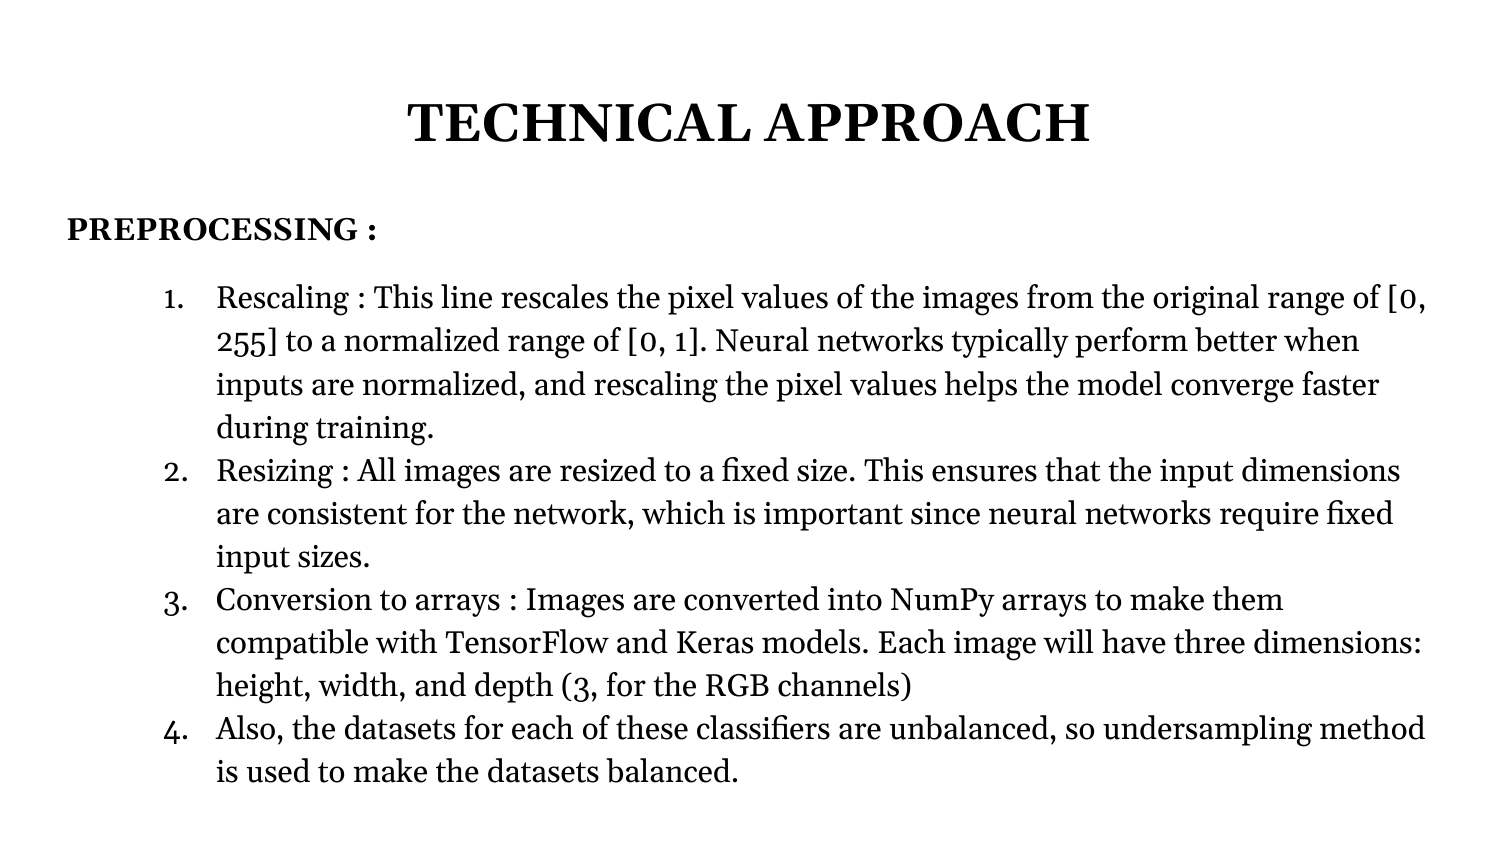

# TECHNICAL APPROACH
PREPROCESSING :
Rescaling : This line rescales the pixel values of the images from the original range of [0, 255] to a normalized range of [0, 1]. Neural networks typically perform better when inputs are normalized, and rescaling the pixel values helps the model converge faster during training.
Resizing : All images are resized to a fixed size. This ensures that the input dimensions are consistent for the network, which is important since neural networks require fixed input sizes.
Conversion to arrays : Images are converted into NumPy arrays to make them compatible with TensorFlow and Keras models. Each image will have three dimensions: height, width, and depth (3, for the RGB channels)
Also, the datasets for each of these classifiers are unbalanced, so undersampling method is used to make the datasets balanced.